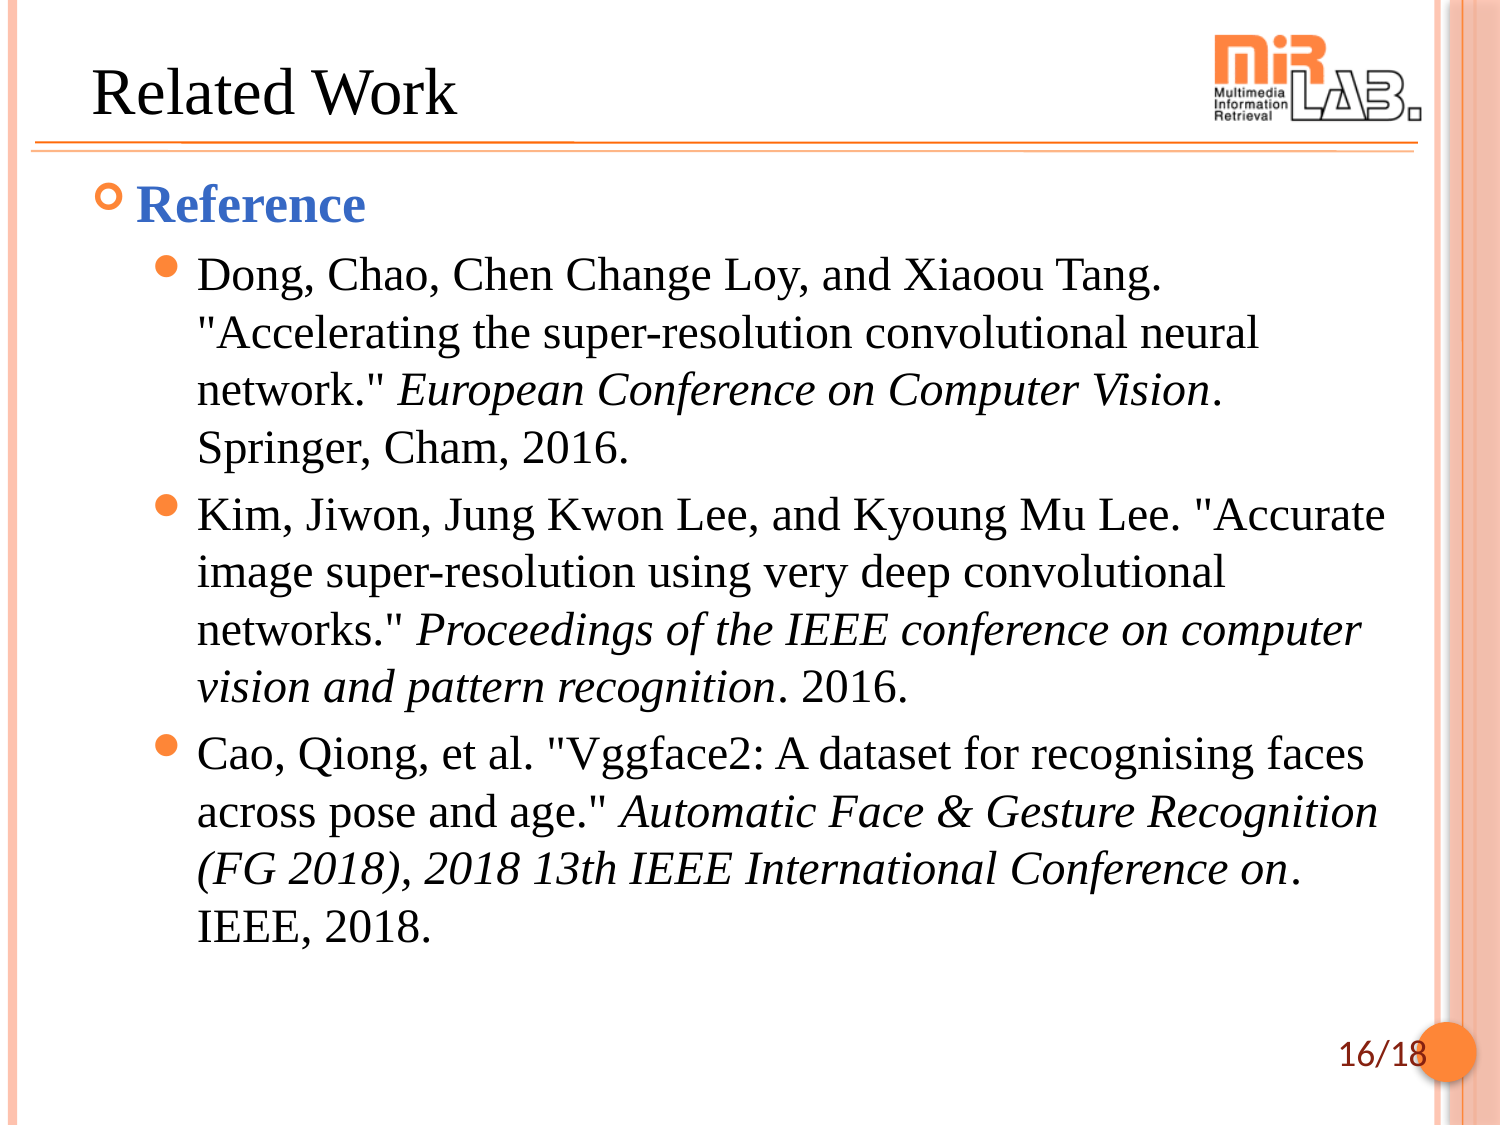

# Related Work
Reference
Dong, Chao, Chen Change Loy, and Xiaoou Tang. "Accelerating the super-resolution convolutional neural network." European Conference on Computer Vision. Springer, Cham, 2016.
Kim, Jiwon, Jung Kwon Lee, and Kyoung Mu Lee. "Accurate image super-resolution using very deep convolutional networks." Proceedings of the IEEE conference on computer vision and pattern recognition. 2016.
Cao, Qiong, et al. "Vggface2: A dataset for recognising faces across pose and age." Automatic Face & Gesture Recognition (FG 2018), 2018 13th IEEE International Conference on. IEEE, 2018.